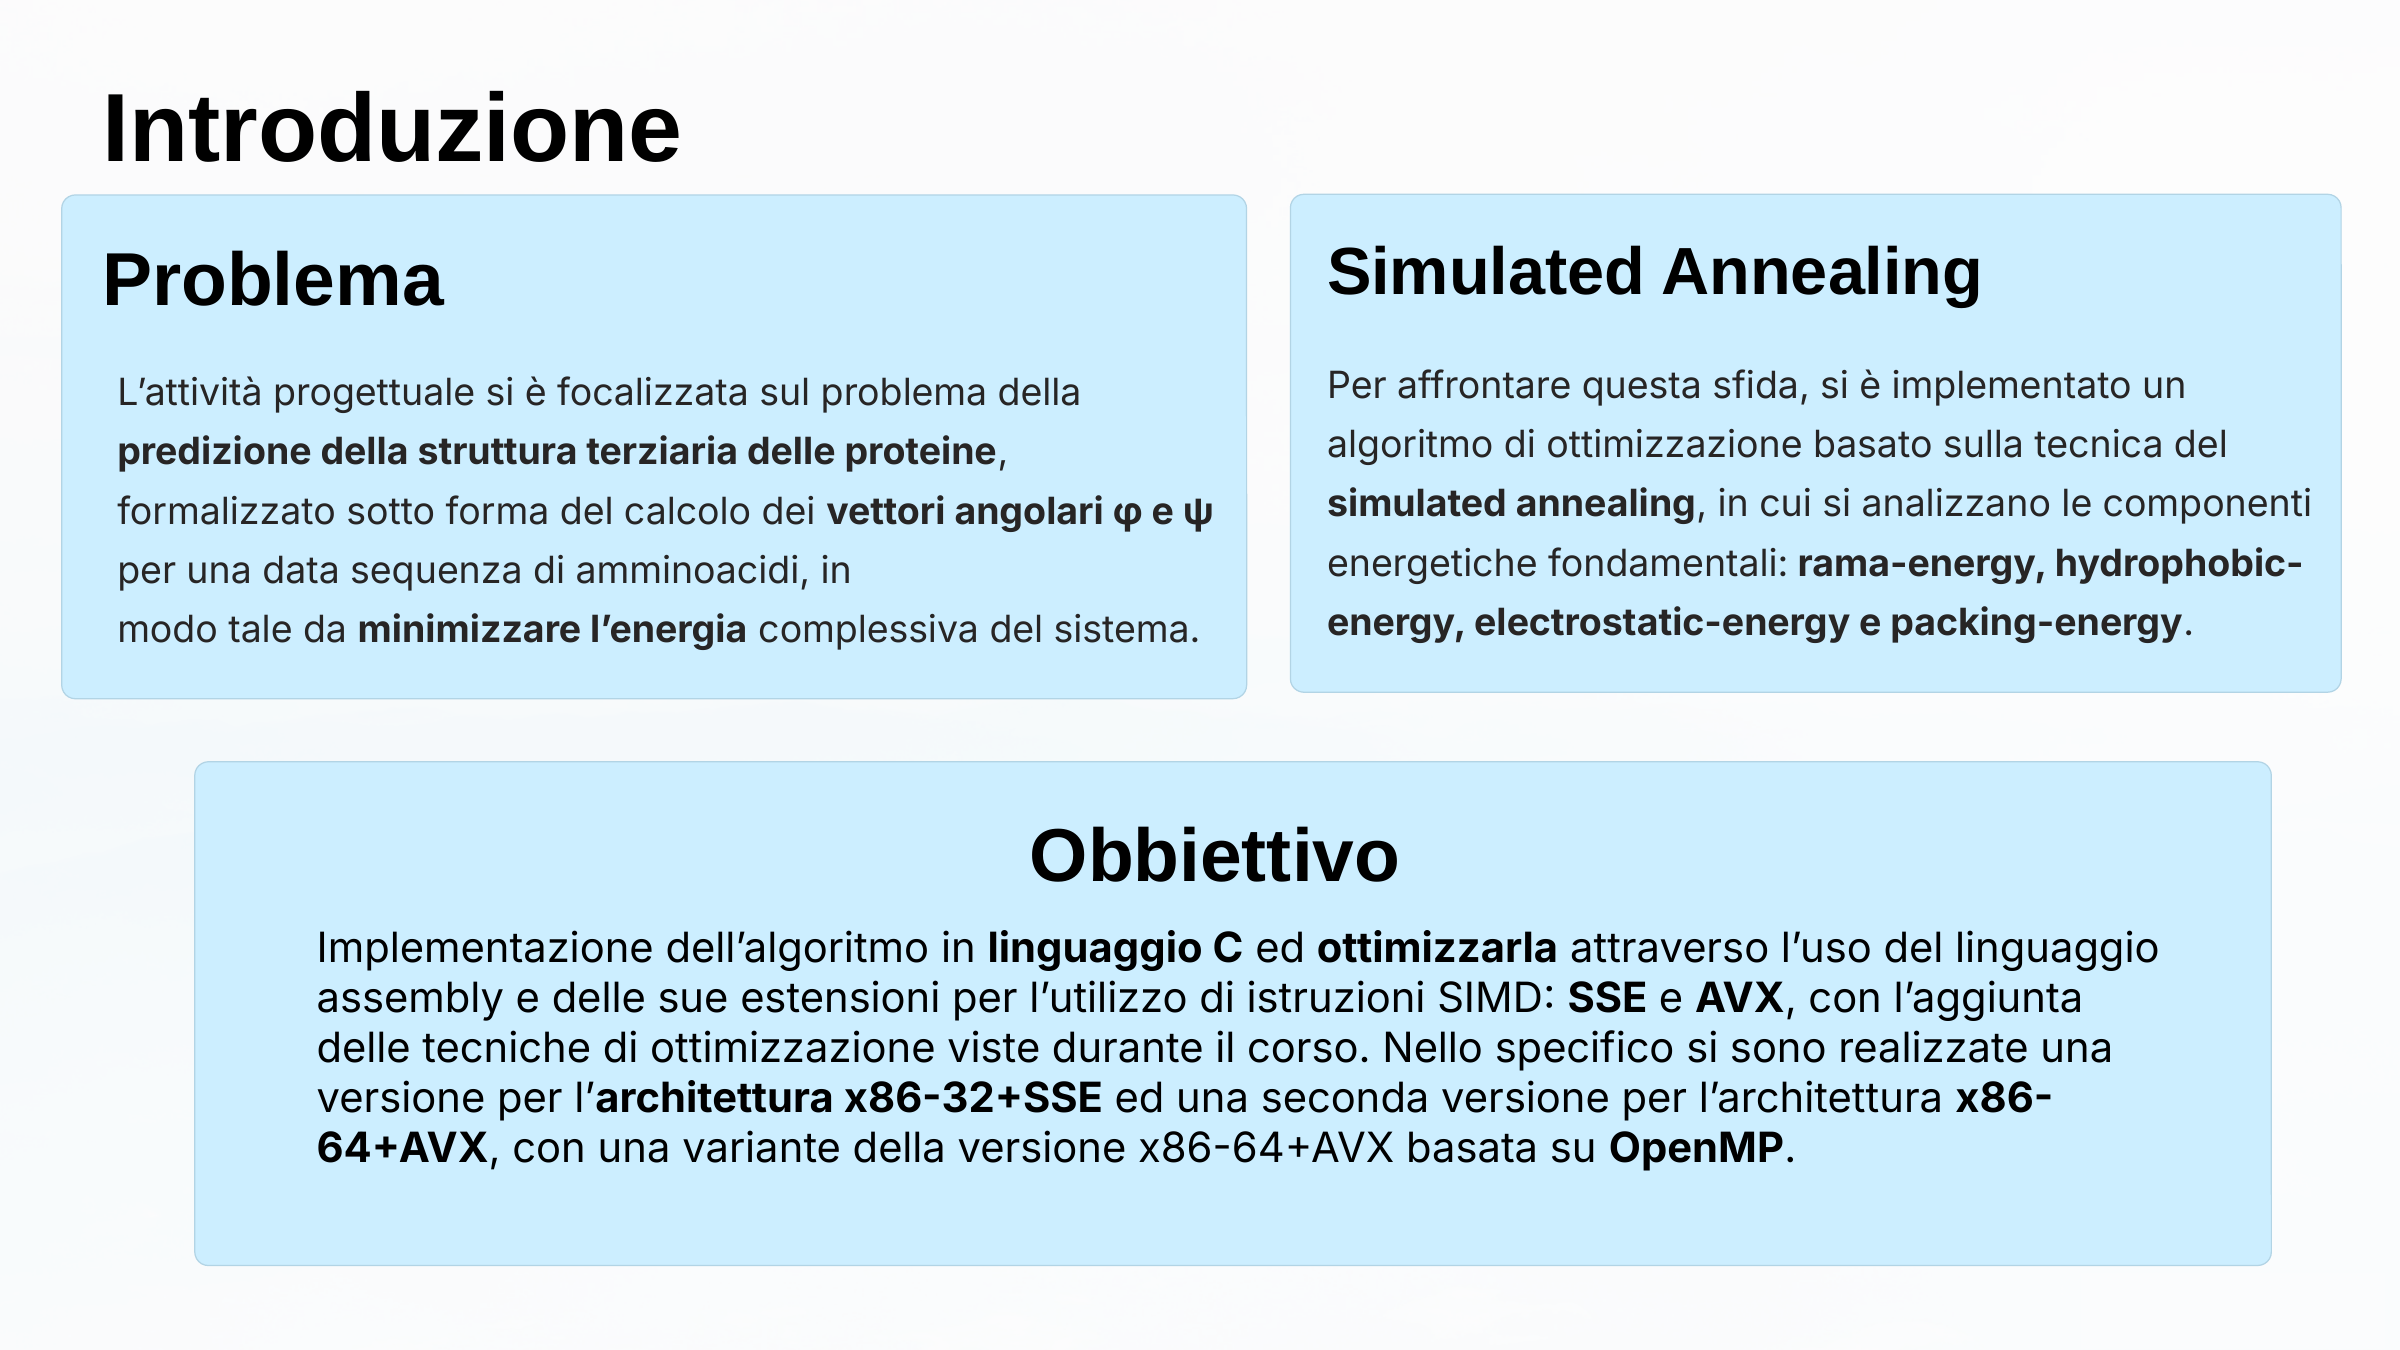

Introduzione

Simulated Annealing
Problema
L’attività progettuale si è focalizzata sul problema della predizione della struttura terziaria delle proteine,
formalizzato sotto forma del calcolo dei vettori angolari φ e ψ per una data sequenza di amminoacidi, in
modo tale da minimizzare l’energia complessiva del sistema.

Per affrontare questa sfida, si è implementato un algoritmo di ottimizzazione basato sulla tecnica del simulated annealing, in cui si analizzano le componenti energetiche fondamentali: rama-energy, hydrophobic-energy, electrostatic-energy e packing-energy.

Obbiettivo
Implementazione dell’algoritmo in linguaggio C ed ottimizzarla attraverso l’uso del linguaggio assembly e delle sue estensioni per l’utilizzo di istruzioni SIMD: SSE e AVX, con l’aggiunta delle tecniche di ottimizzazione viste durante il corso. Nello specifico si sono realizzate una versione per l’architettura x86-32+SSE ed una seconda versione per l’architettura x86-64+AVX, con una variante della versione x86-64+AVX basata su OpenMP.